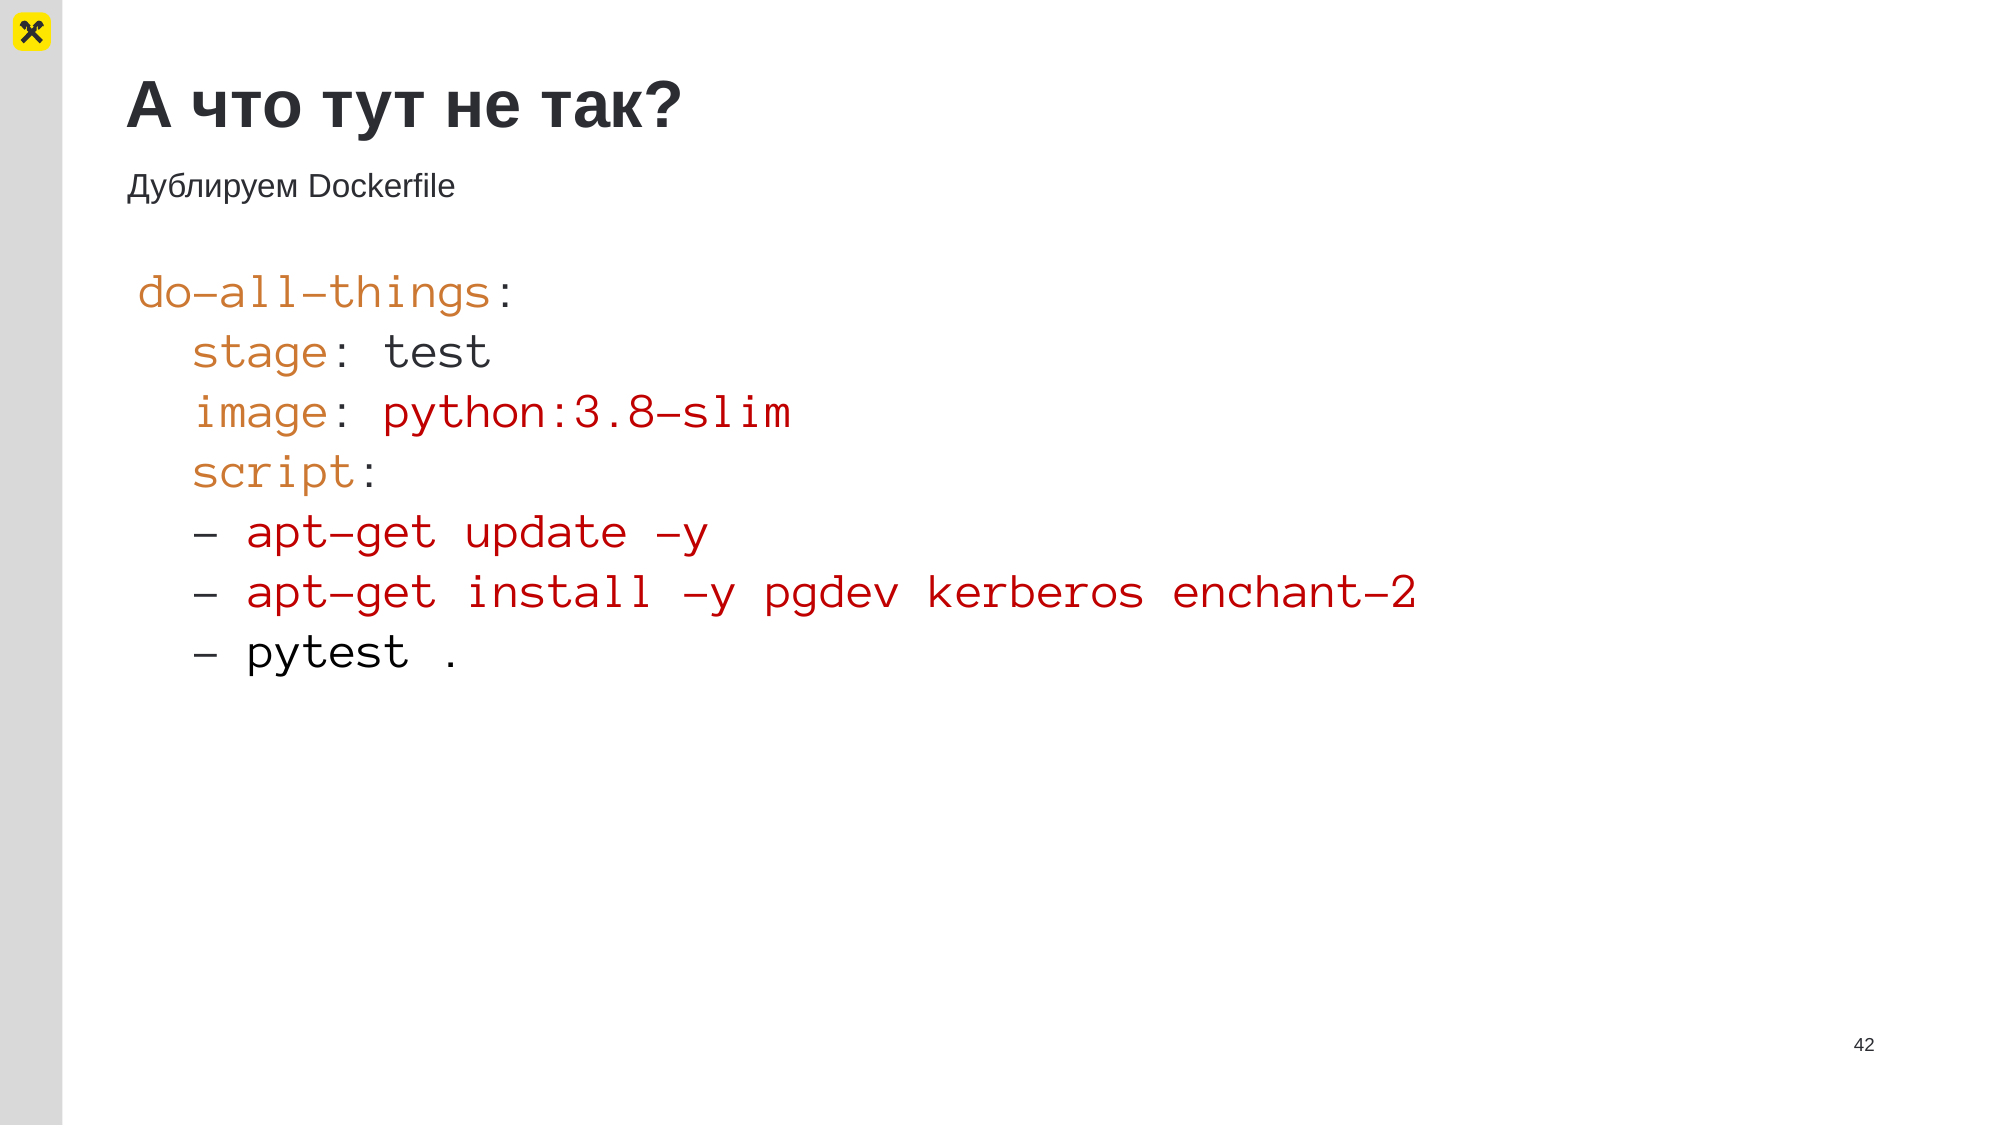

# А что тут не так?
Дублируем Dockerfile
do-all-things:
  stage: test
  image: python:3.8-slim
  script:
  - apt-get update -y
  - apt-get install -y pgdev kerberos enchant-2
  - pytest .
42